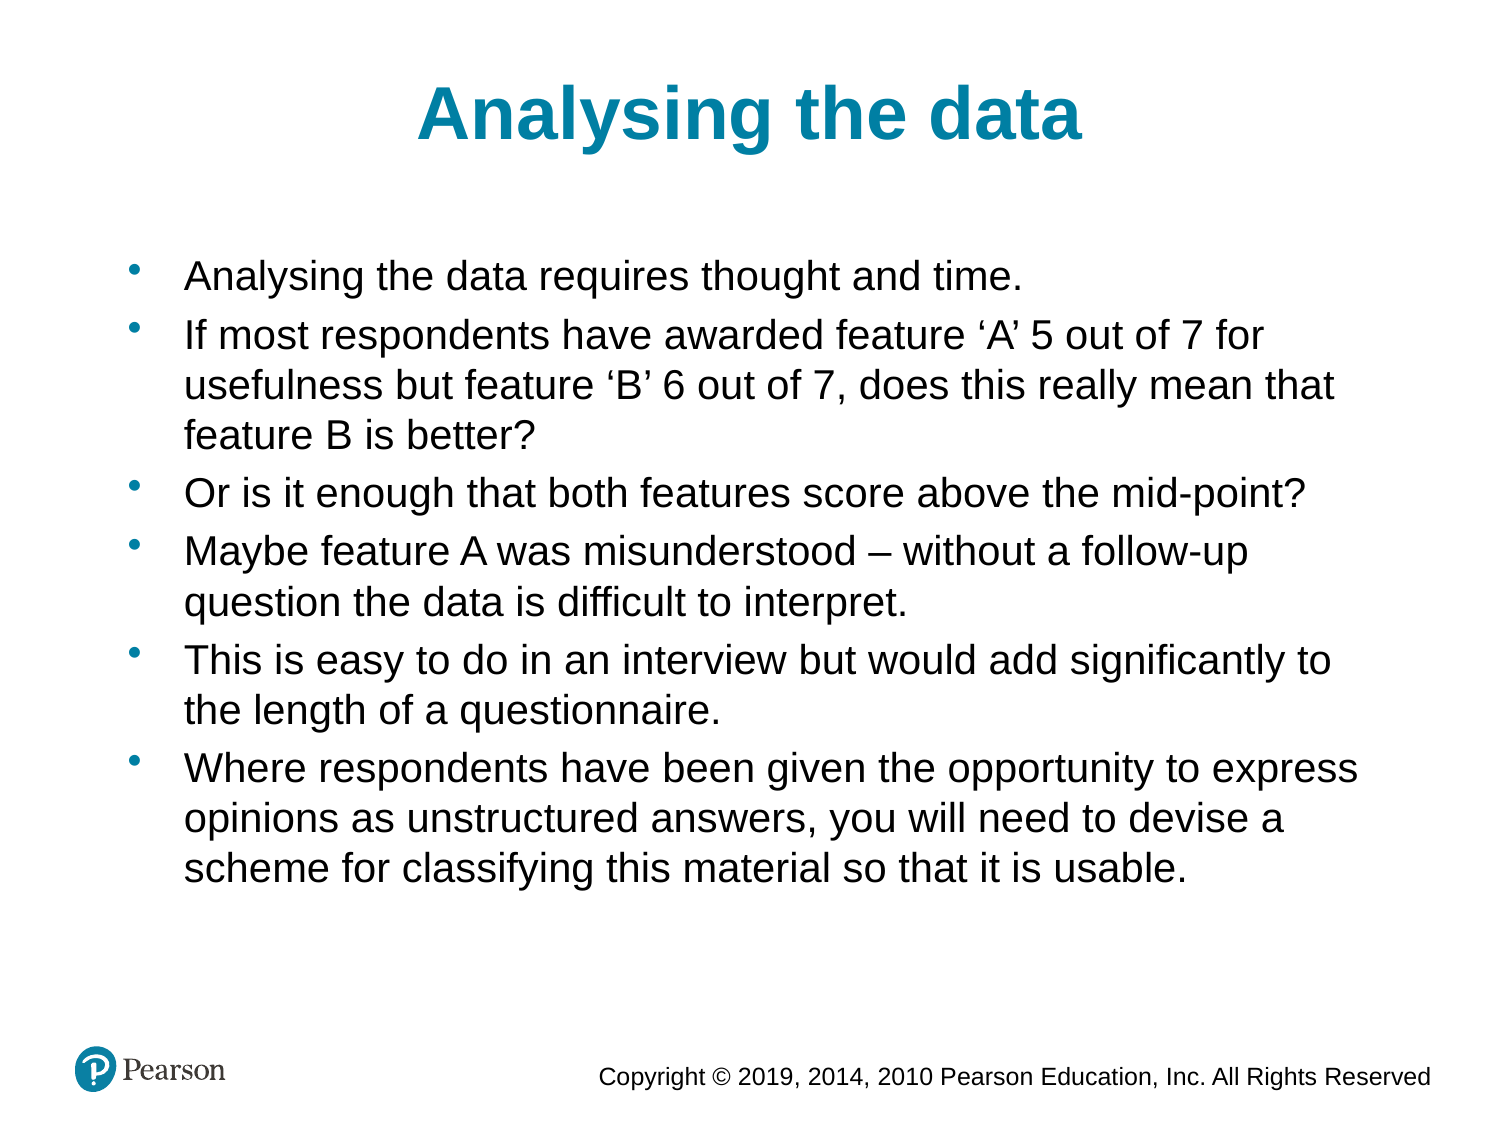

Analysing the data
Analysing the data requires thought and time.
If most respondents have awarded feature ‘A’ 5 out of 7 for usefulness but feature ‘B’ 6 out of 7, does this really mean that feature B is better?
Or is it enough that both features score above the mid-point?
Maybe feature A was misunderstood – without a follow-up question the data is difficult to interpret.
This is easy to do in an interview but would add significantly to the length of a questionnaire.
Where respondents have been given the opportunity to express opinions as unstructured answers, you will need to devise a scheme for classifying this material so that it is usable.